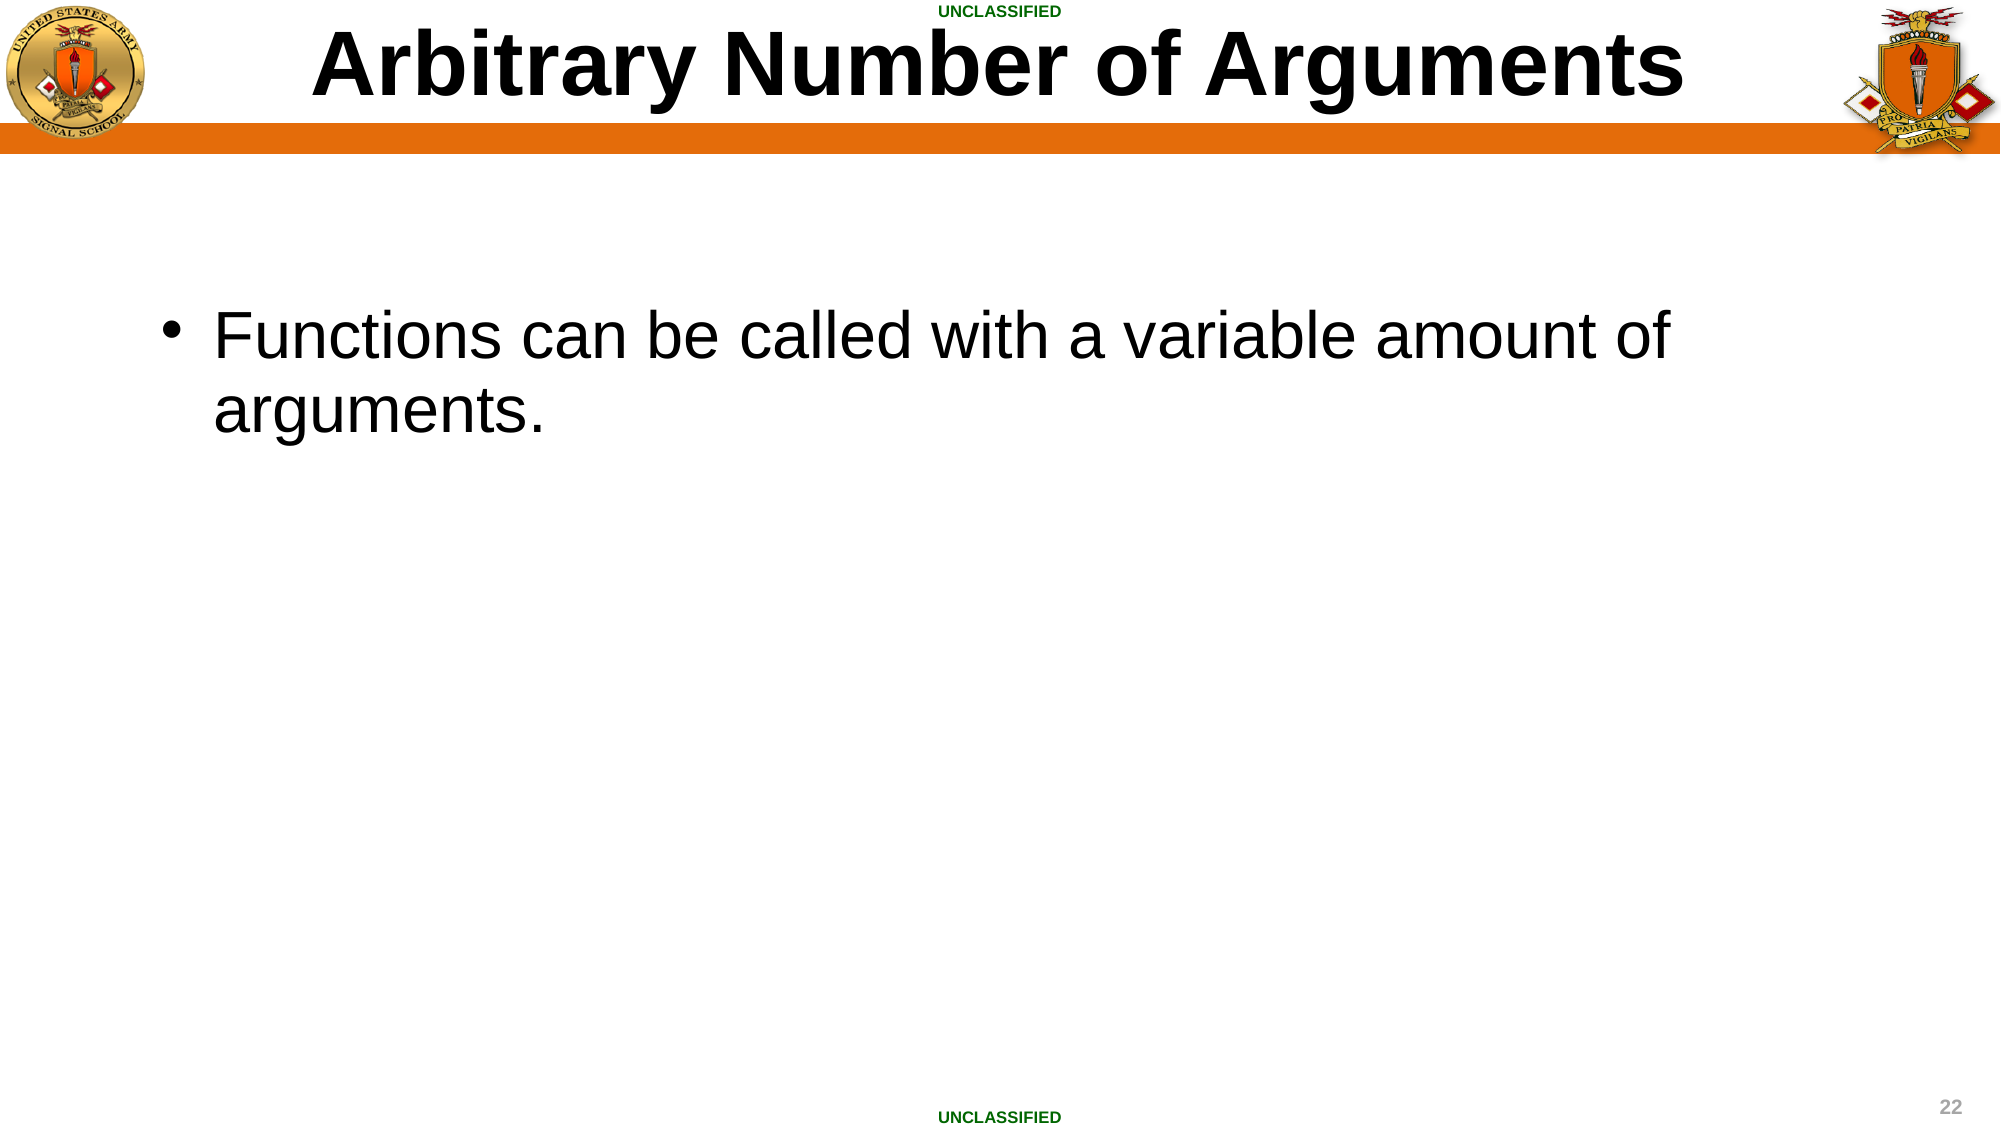

Arbitrary Number of Arguments
Functions can be called with a variable amount of arguments.